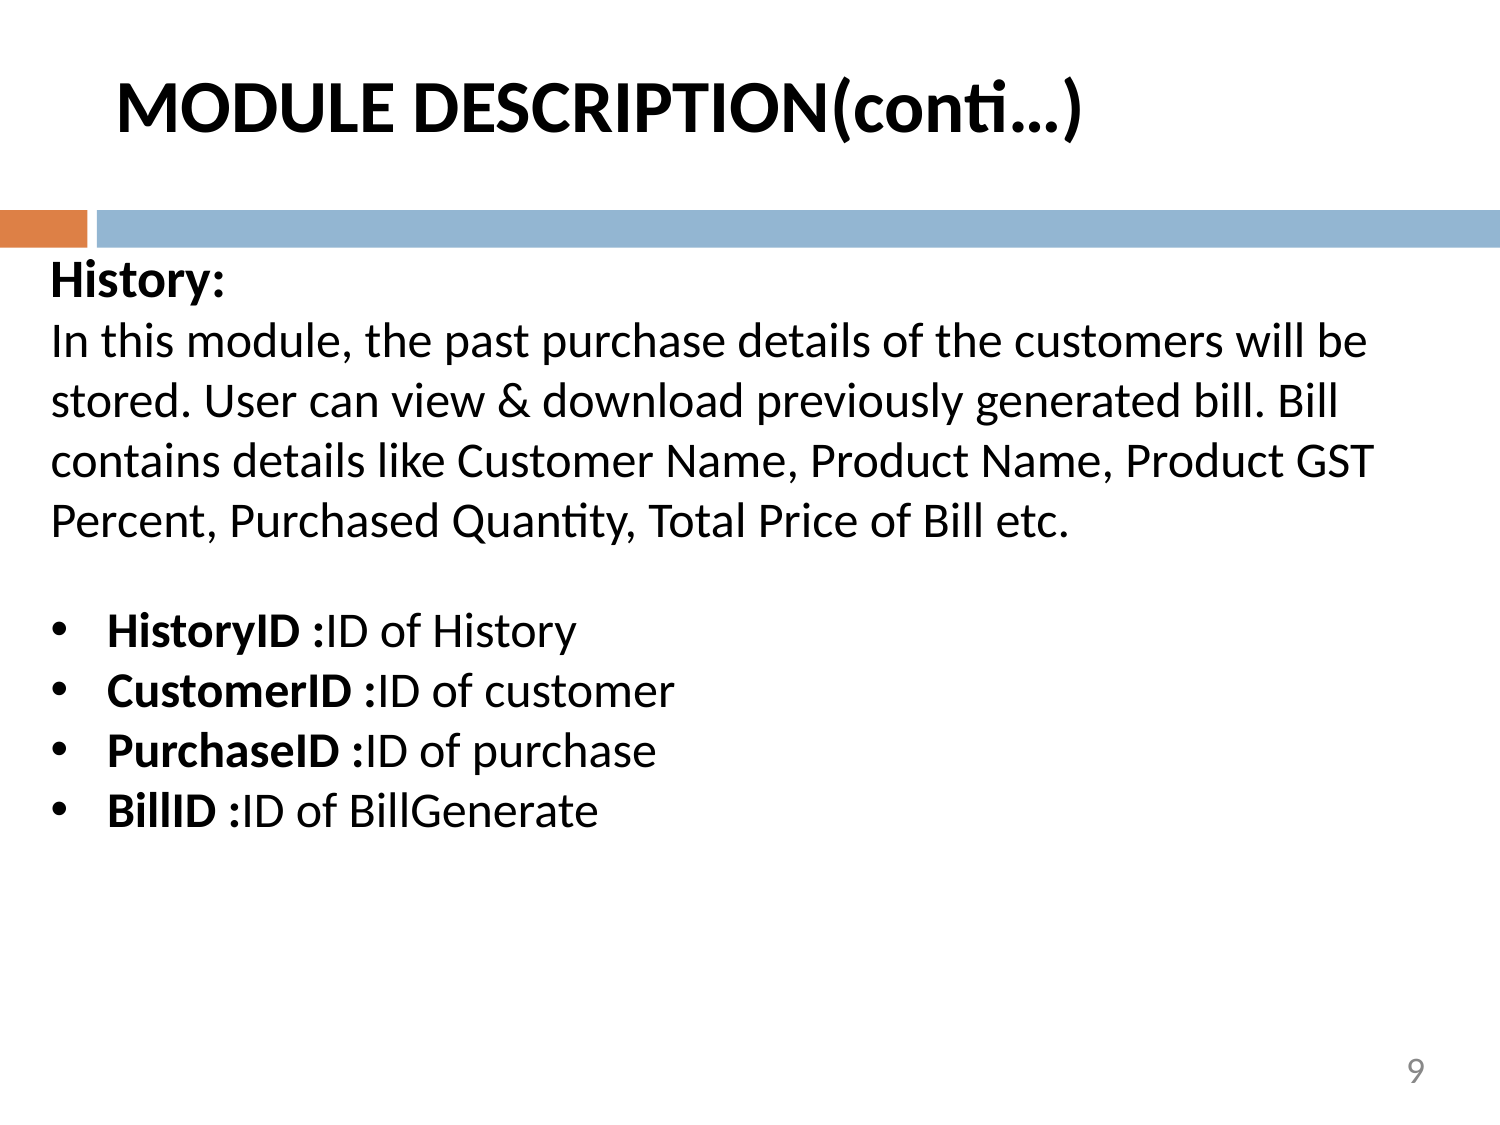

# MODULE DESCRIPTION(conti…)
History:
In this module, the past purchase details of the customers will be stored. User can view & download previously generated bill. Bill contains details like Customer Name, Product Name, Product GST Percent, Purchased Quantity, Total Price of Bill etc.

HistoryID :ID of History
CustomerID :ID of customer
PurchaseID :ID of purchase
BillID :ID of BillGenerate

9